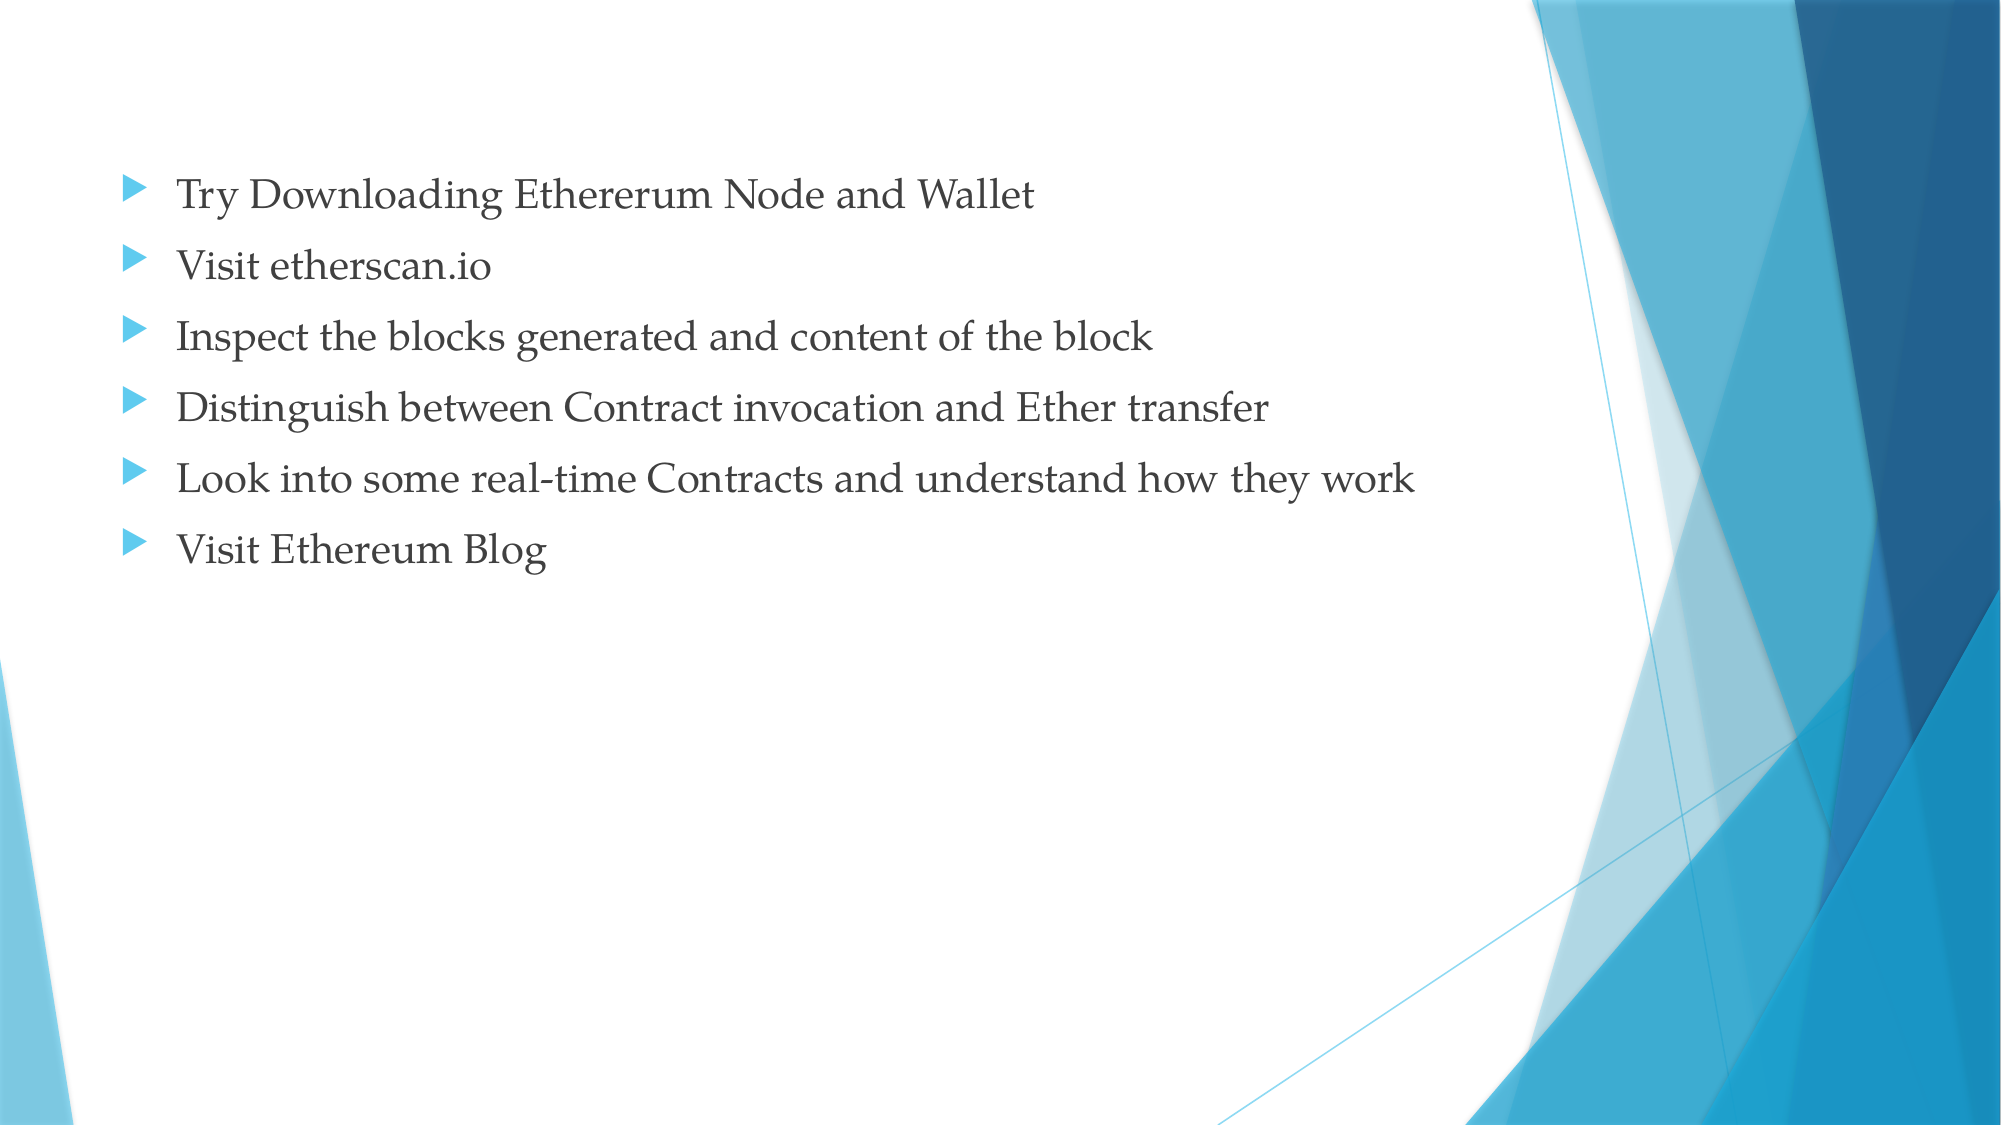

#
Try Downloading Ethererum Node and Wallet
Visit etherscan.io
Inspect the blocks generated and content of the block
Distinguish between Contract invocation and Ether transfer
Look into some real-time Contracts and understand how they work
Visit Ethereum Blog